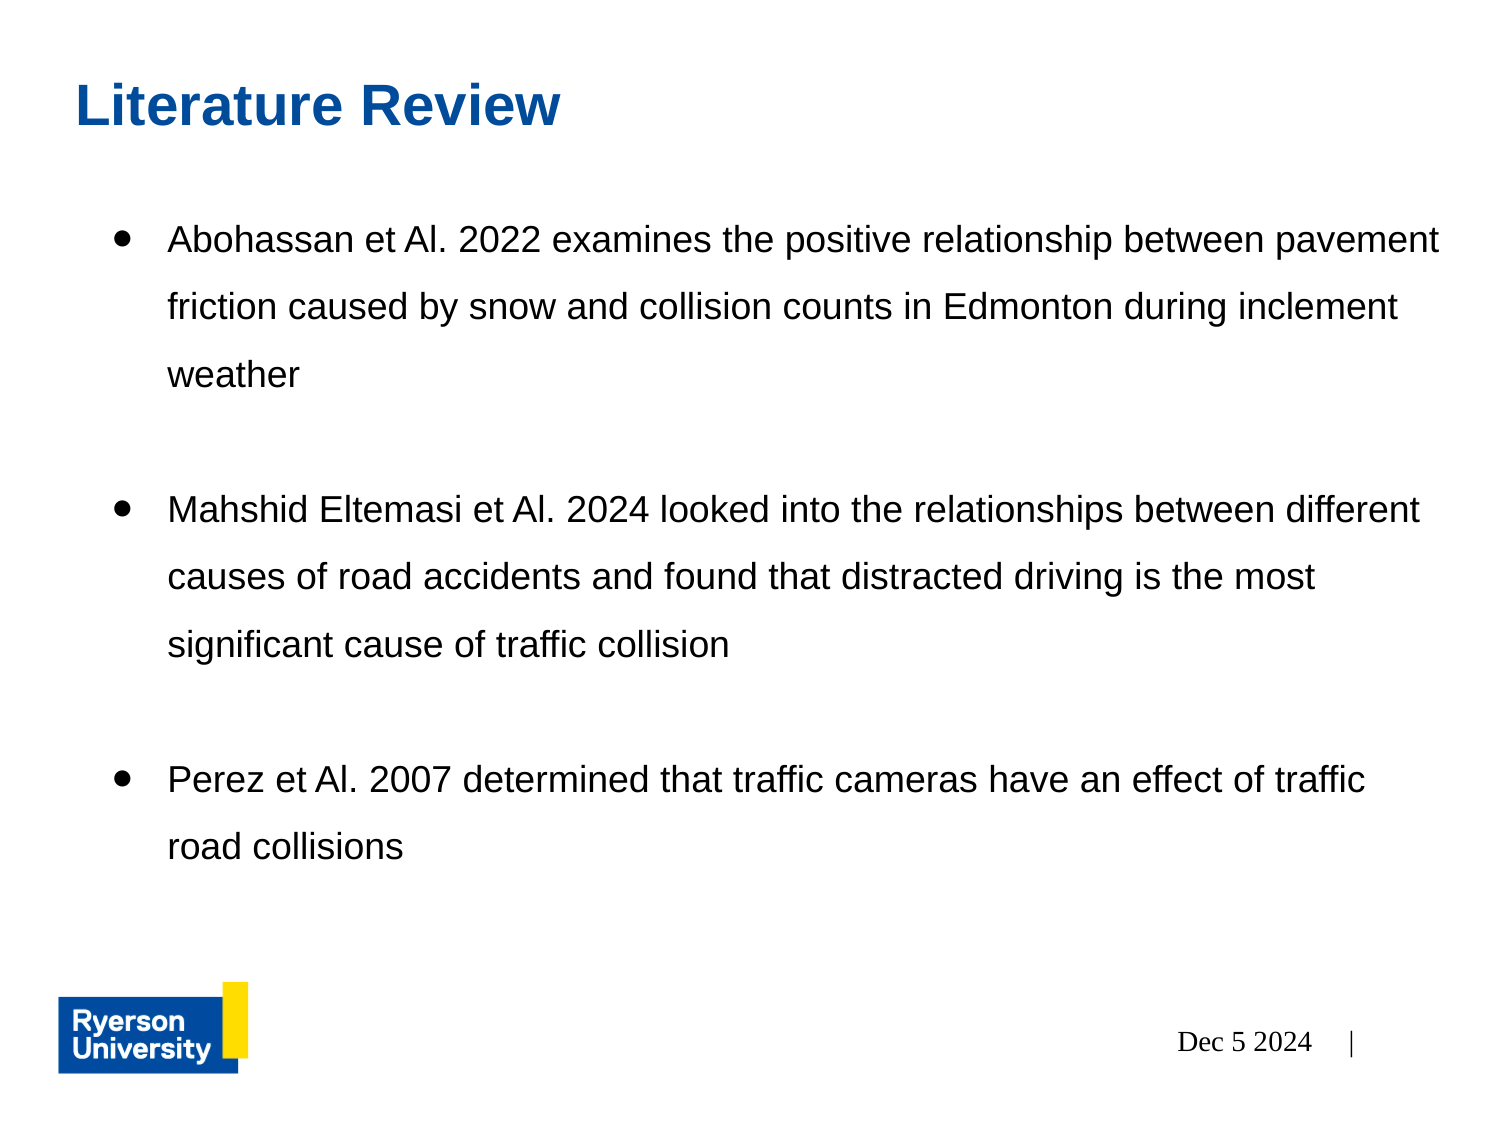

# Literature Review
Abohassan et Al. 2022 examines the positive relationship between pavement friction caused by snow and collision counts in Edmonton during inclement weather

Mahshid Eltemasi et Al. 2024 looked into the relationships between different causes of road accidents and found that distracted driving is the most significant cause of traffic collision

Perez et Al. 2007 determined that traffic cameras have an effect of traffic road collisions
Dec 5 2024     |